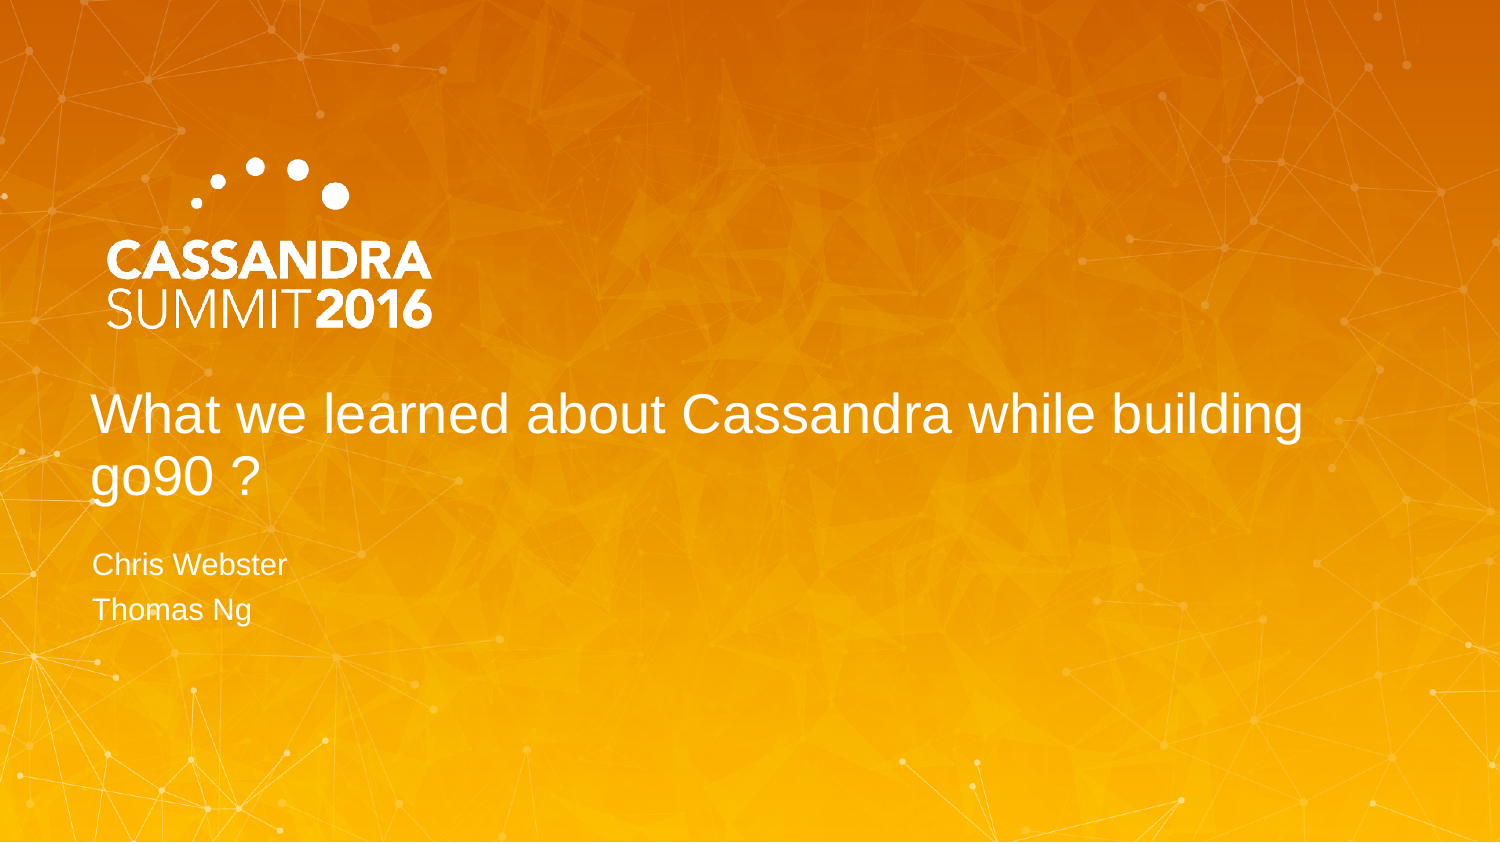

# What we learned about Cassandra while building go90 ?
Chris Webster
Thomas Ng